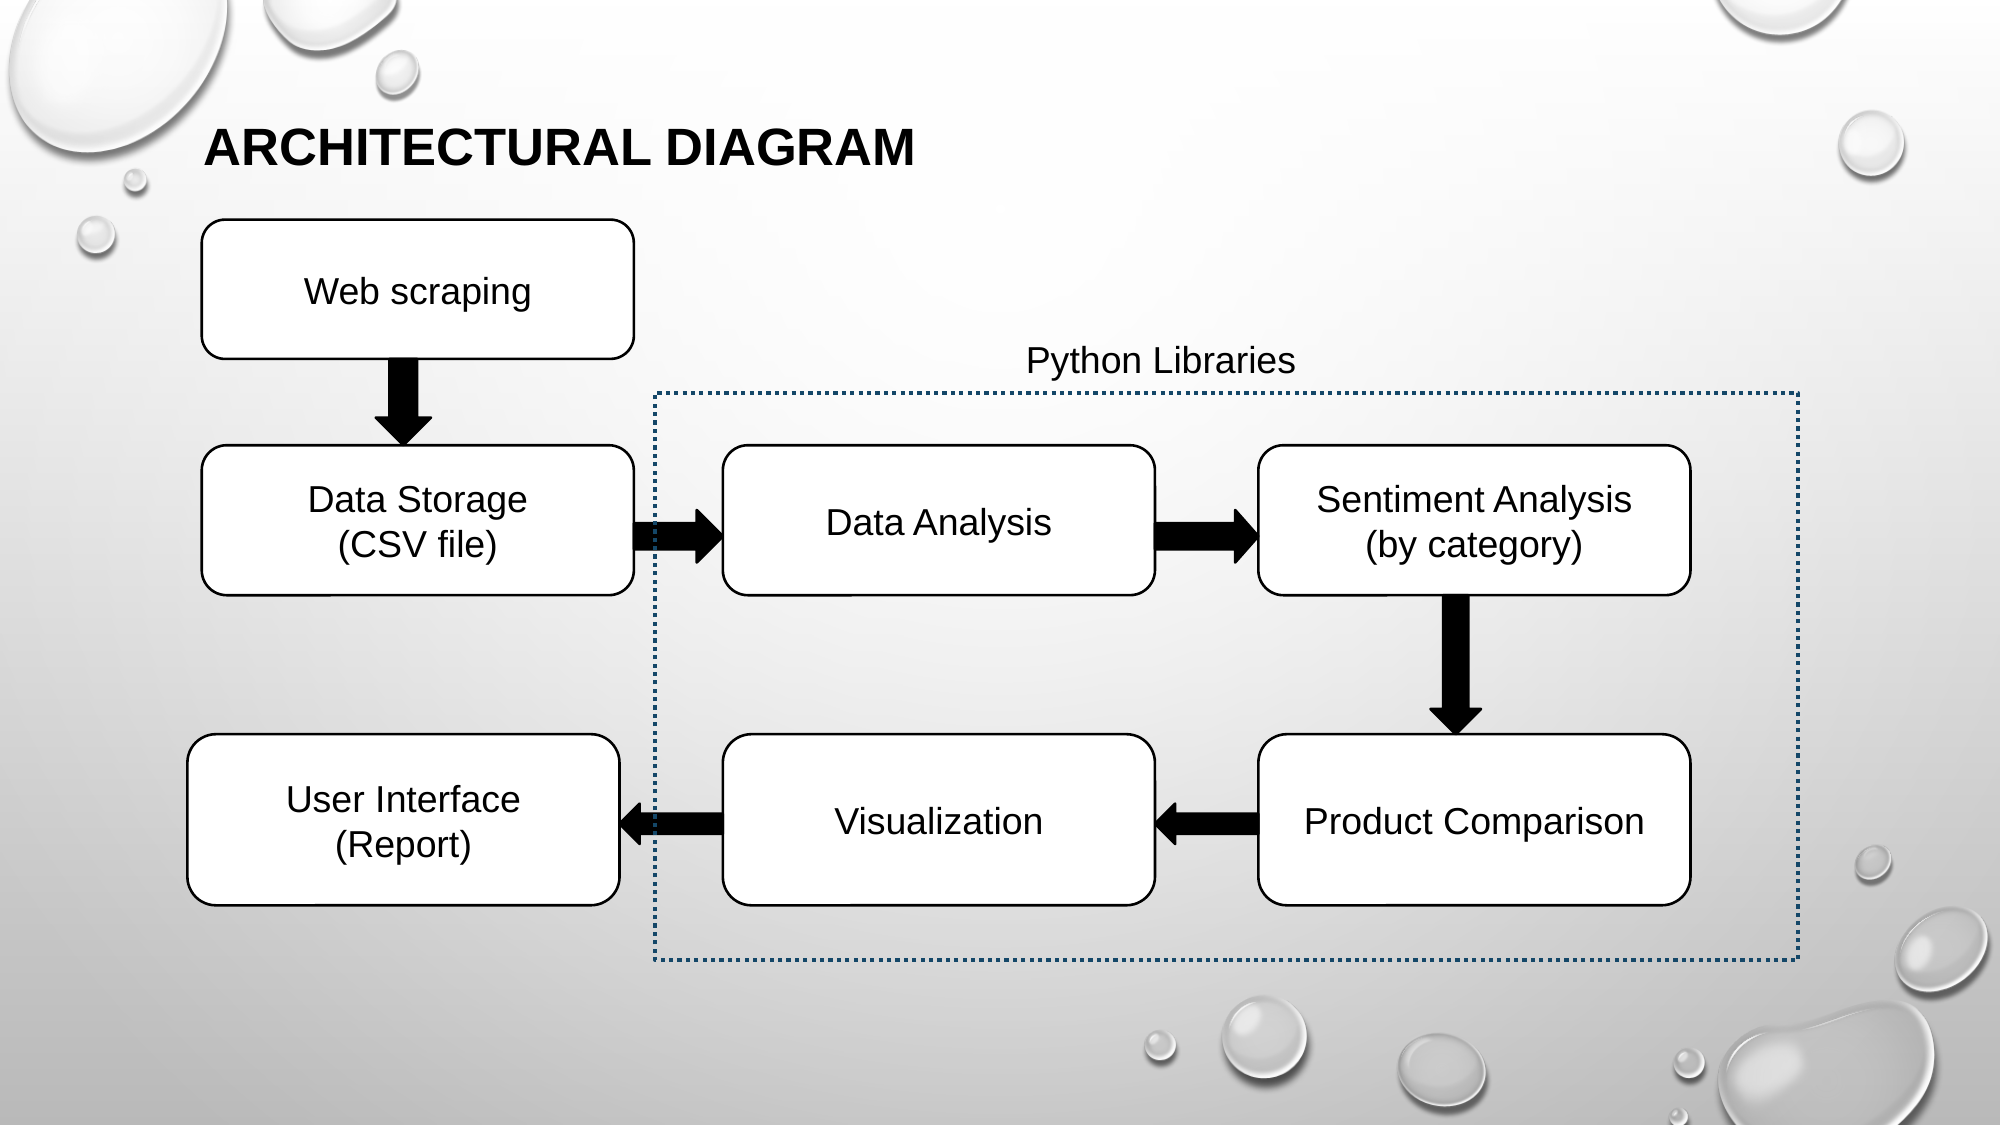

# ARCHITECTURAL DIAGRAM
Web scraping
Python Libraries

Data Storage
(CSV file)
Data Analysis
Sentiment Analysis
(by category)

User Interface
(Report)
Visualization
Product Comparison